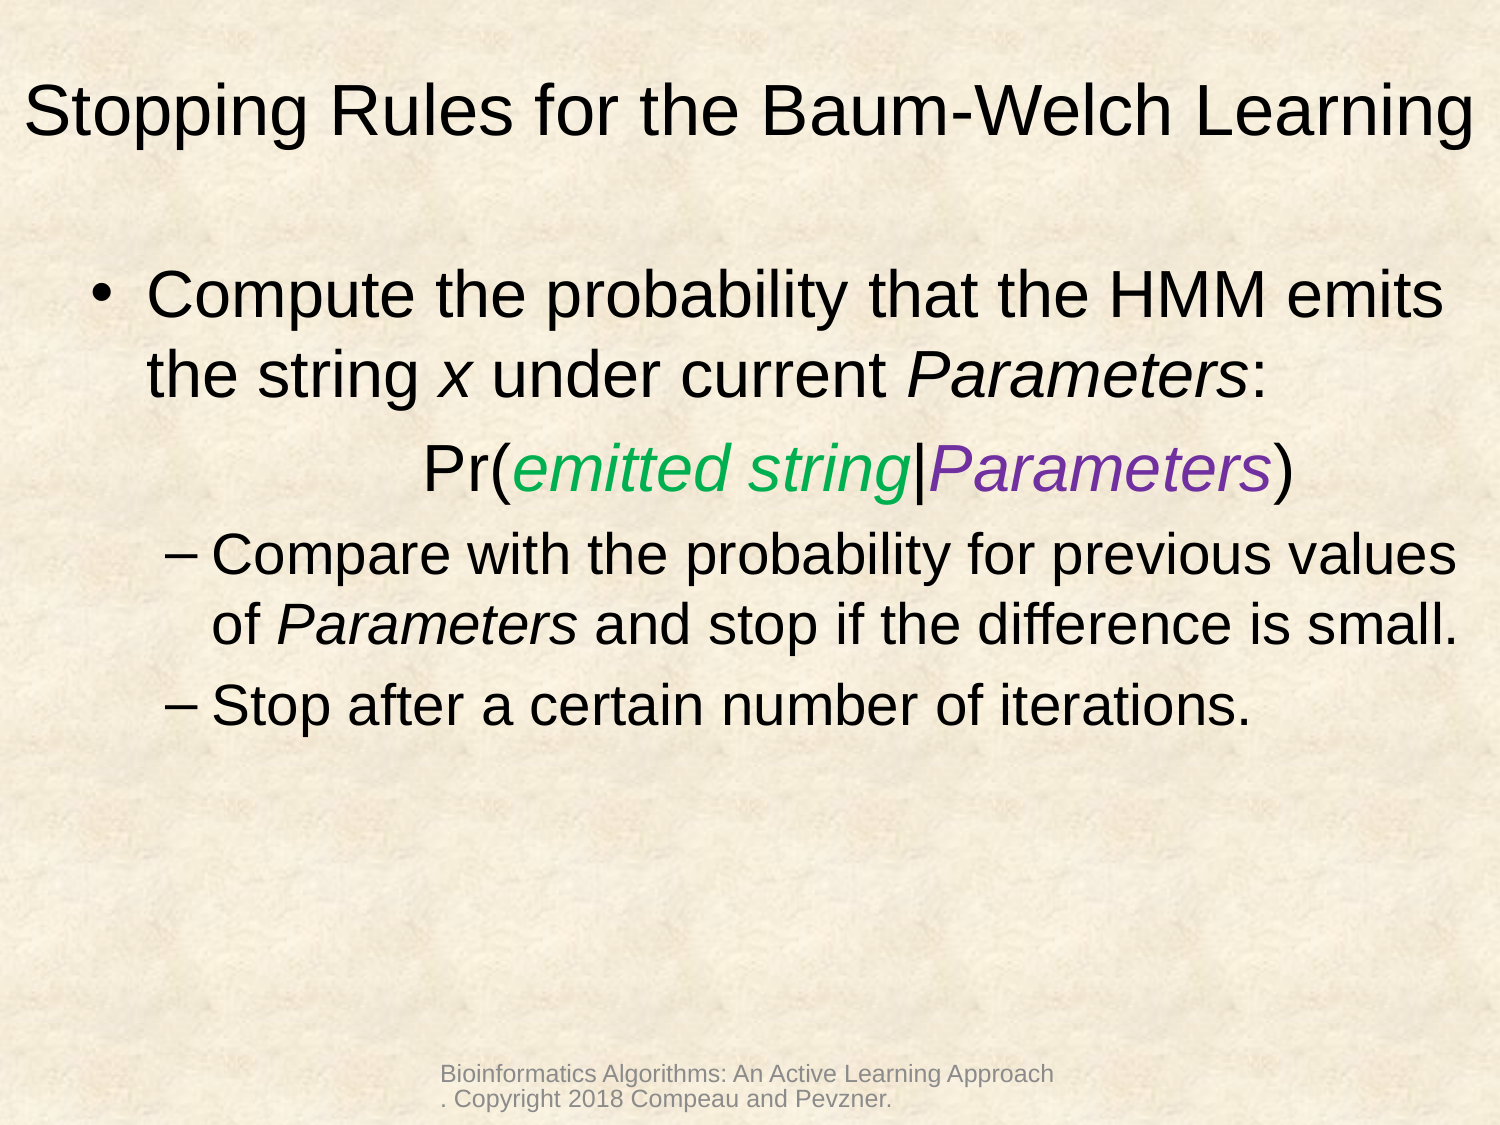

# Stopping Rules for the Baum-Welch Learning

Compute the probability that the HMM emits the string x under current Parameters:
                  Pr(emitted string|Parameters)
Compare with the probability for previous values of Parameters and stop if the difference is small.
Stop after a certain number of iterations.
Bioinformatics Algorithms: An Active Learning Approach. Copyright 2018 Compeau and Pevzner.